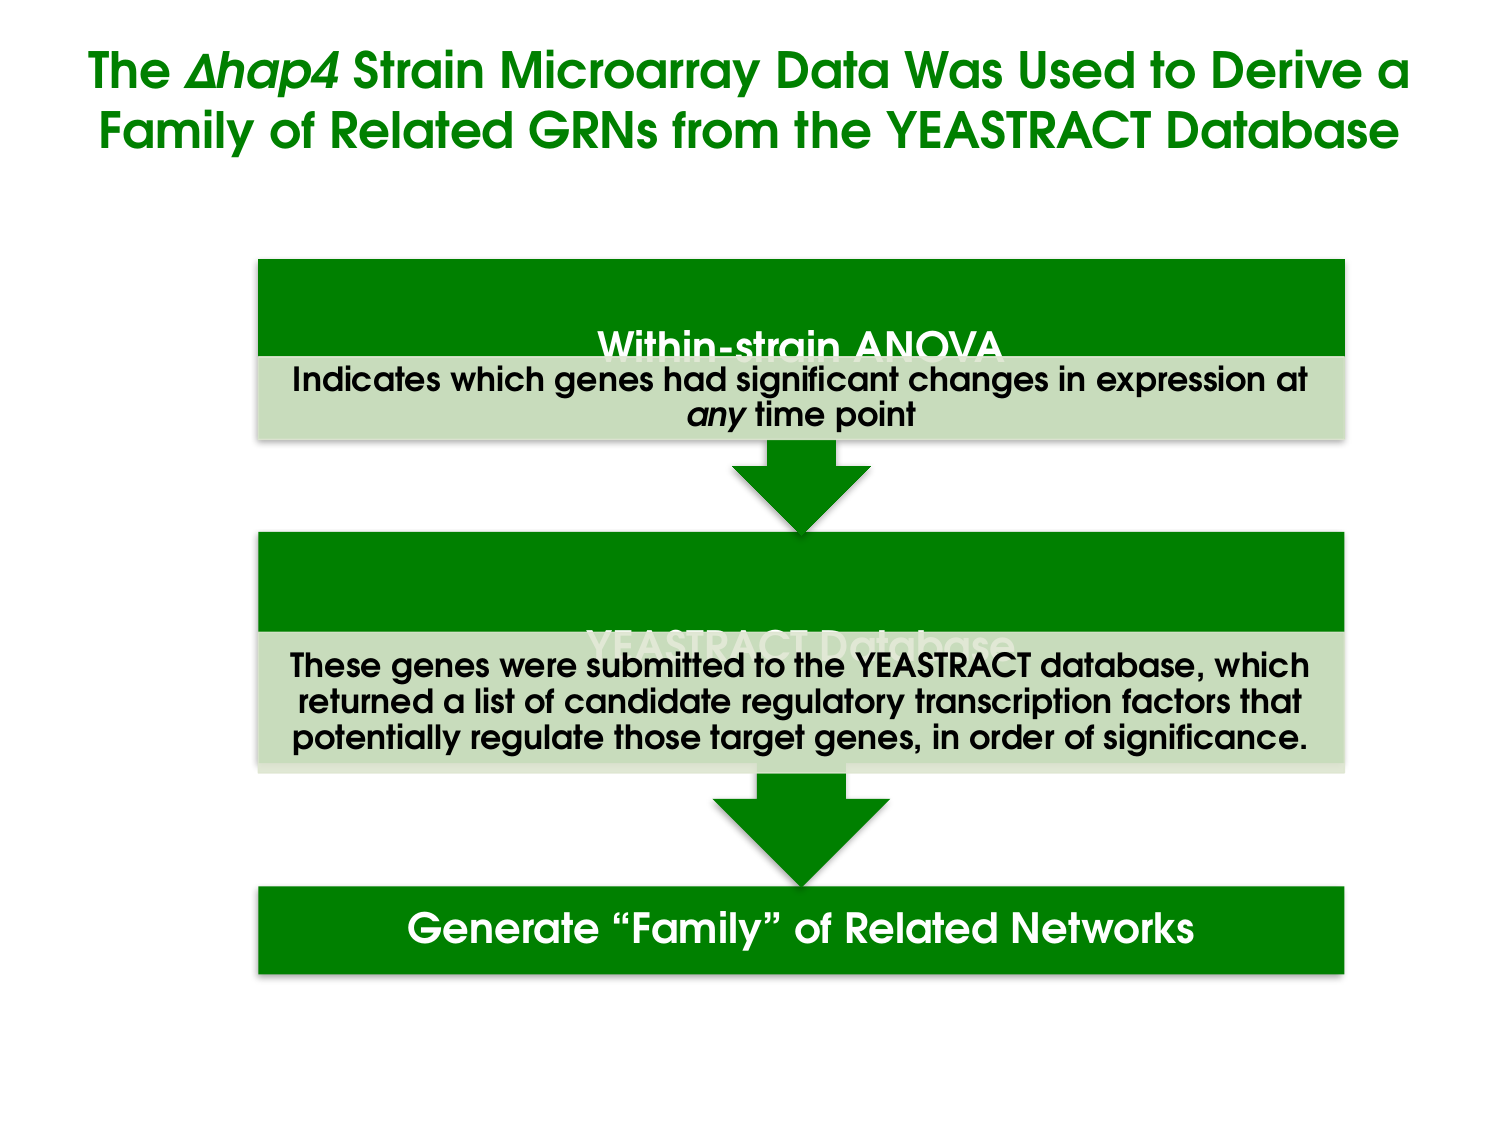

# The Δhap4 Strain Microarray Data Was Used to Derive a Family of Related GRNs from the YEASTRACT Database
Generate “Family” of Related Networks
YEASTRACT Database
These genes were submitted to the YEASTRACT database, which returned a list of candidate regulatory transcription factors that potentially regulate those target genes, in order of significance.
Within-strain ANOVA
Indicates which genes had significant changes in expression at any time point